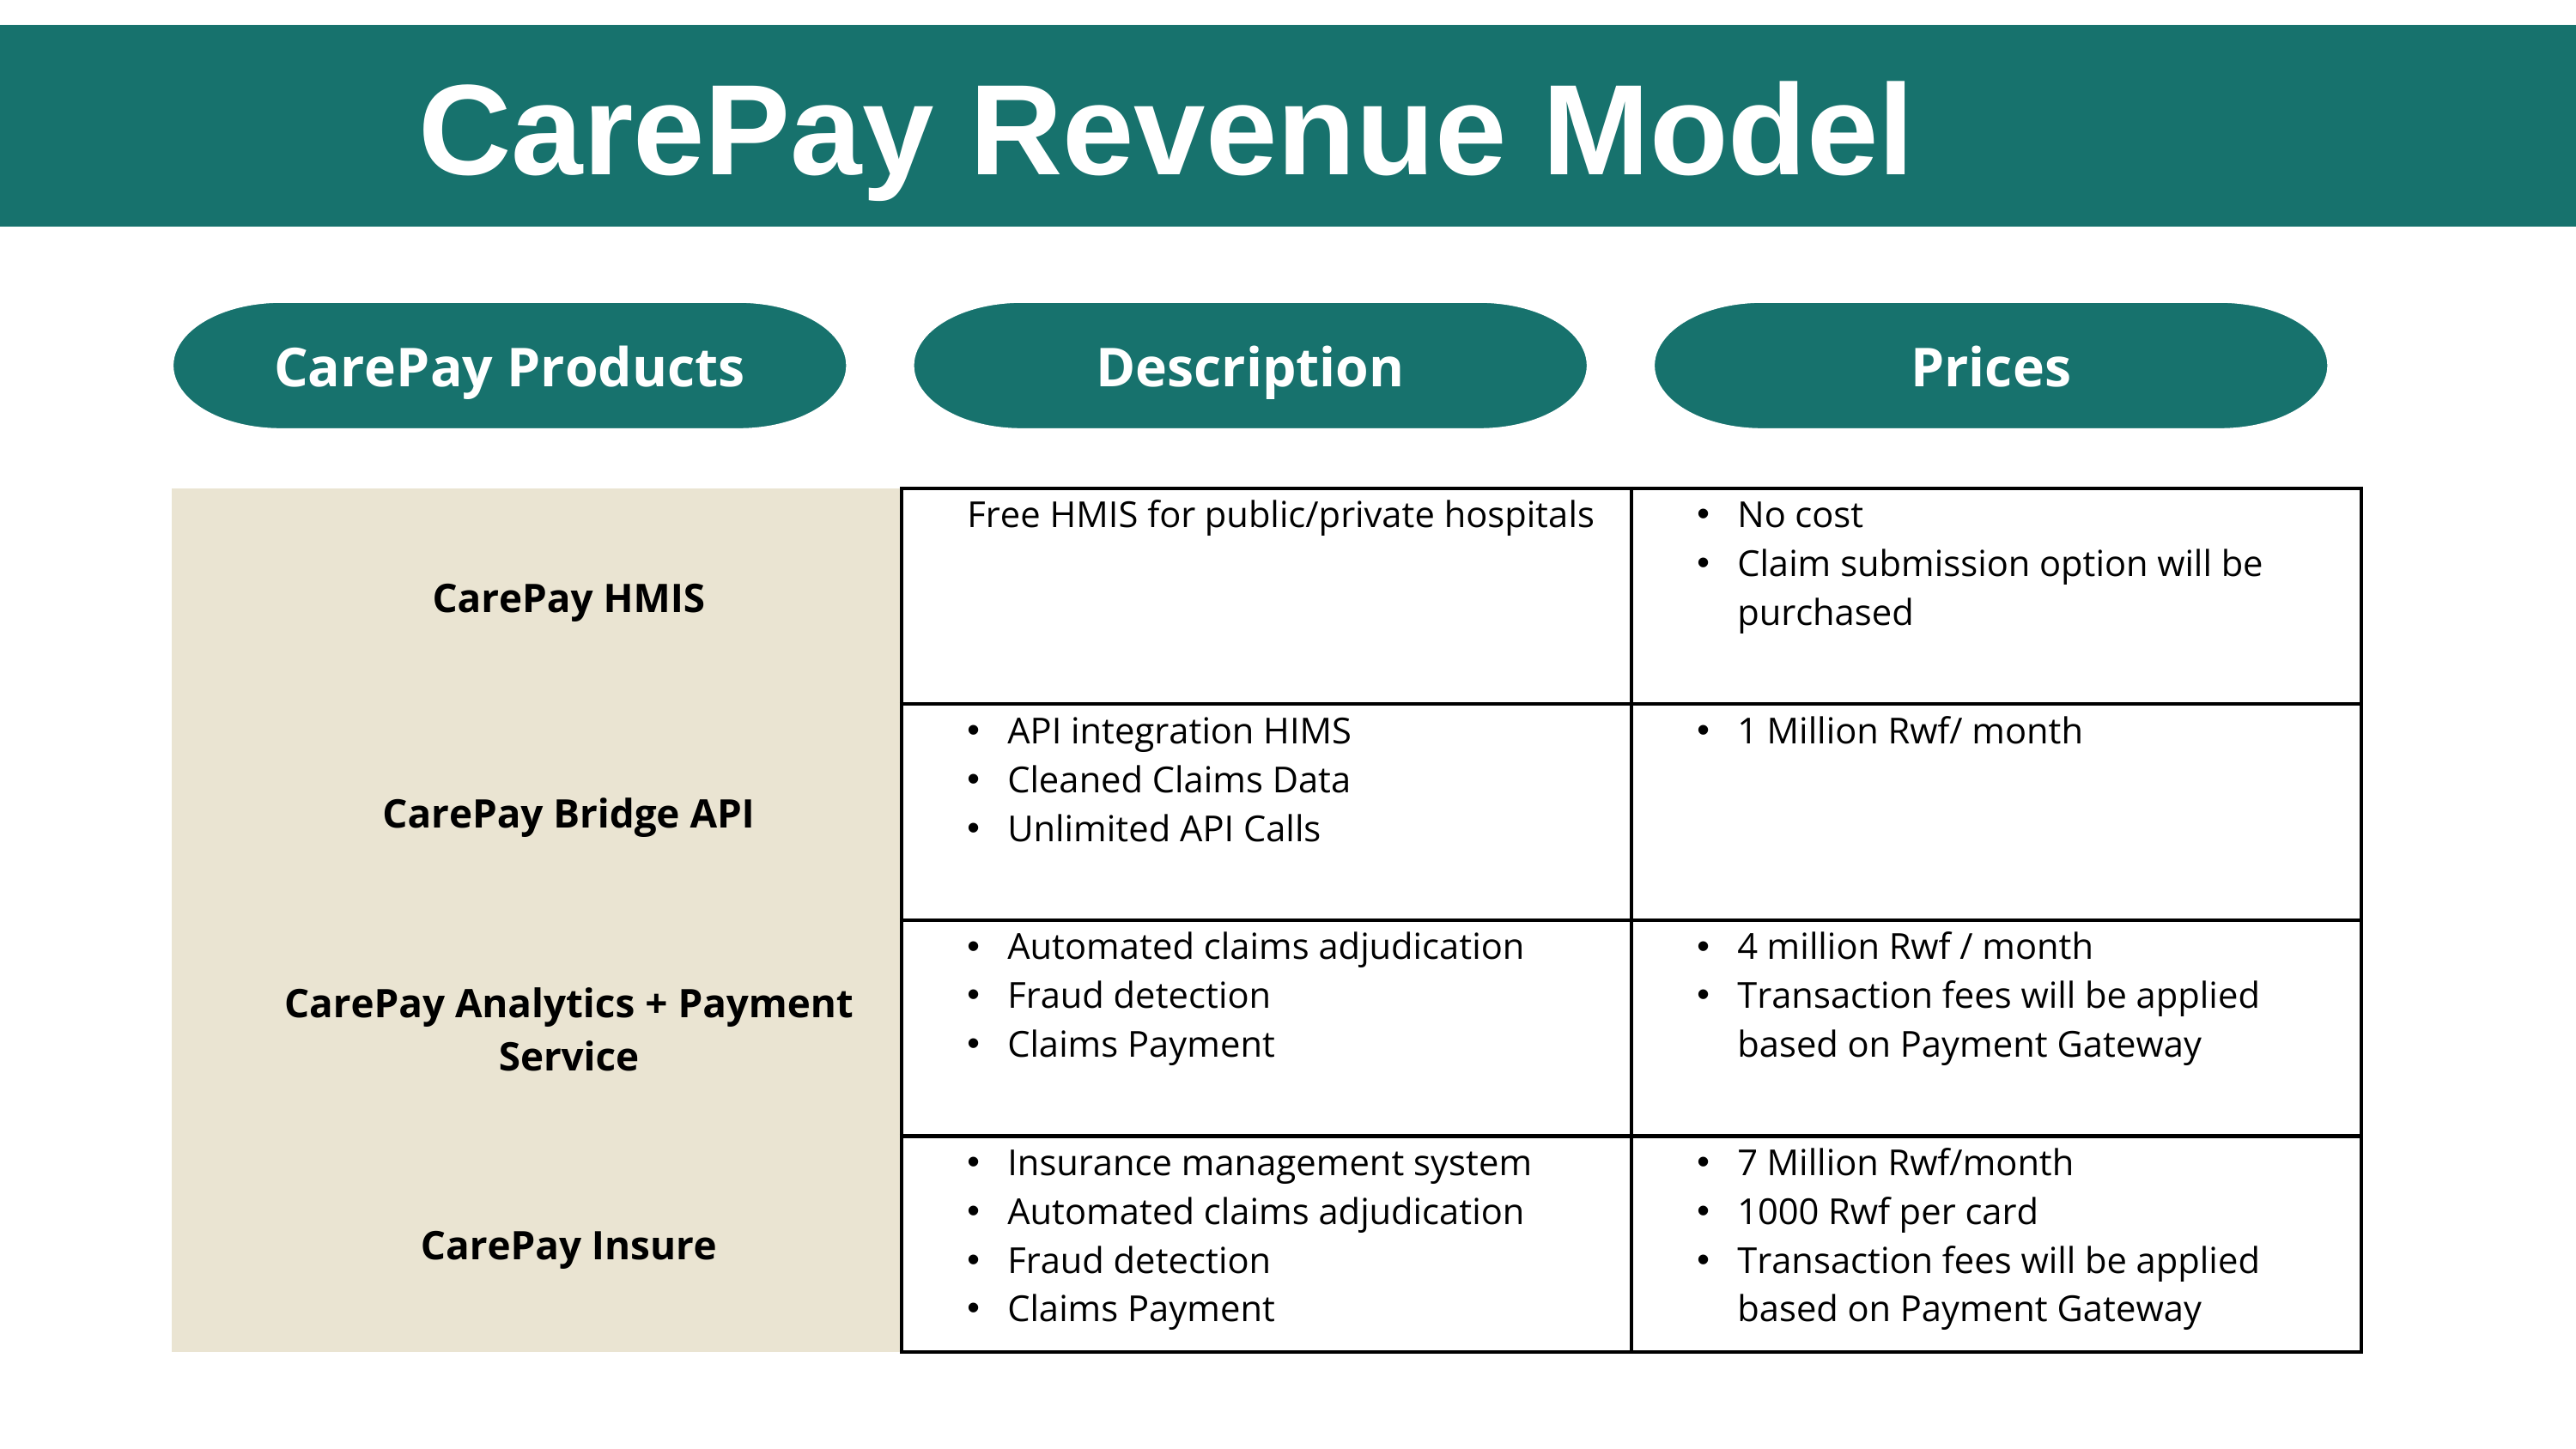

CarePay Revenue Model
CarePay Products
Prices
Description
| CarePay HMIS | Free HMIS for public/private hospitals | No cost Claim submission option will be purchased |
| --- | --- | --- |
| CarePay Bridge API | API integration HIMS Cleaned Claims Data Unlimited API Calls | 1 Million Rwf/ month |
| CarePay Analytics + Payment Service | Automated claims adjudication Fraud detection Claims Payment | 4 million Rwf / month Transaction fees will be applied based on Payment Gateway |
| CarePay Insure | Insurance management system Automated claims adjudication Fraud detection Claims Payment | 7 Million Rwf/month 1000 Rwf per card Transaction fees will be applied based on Payment Gateway |